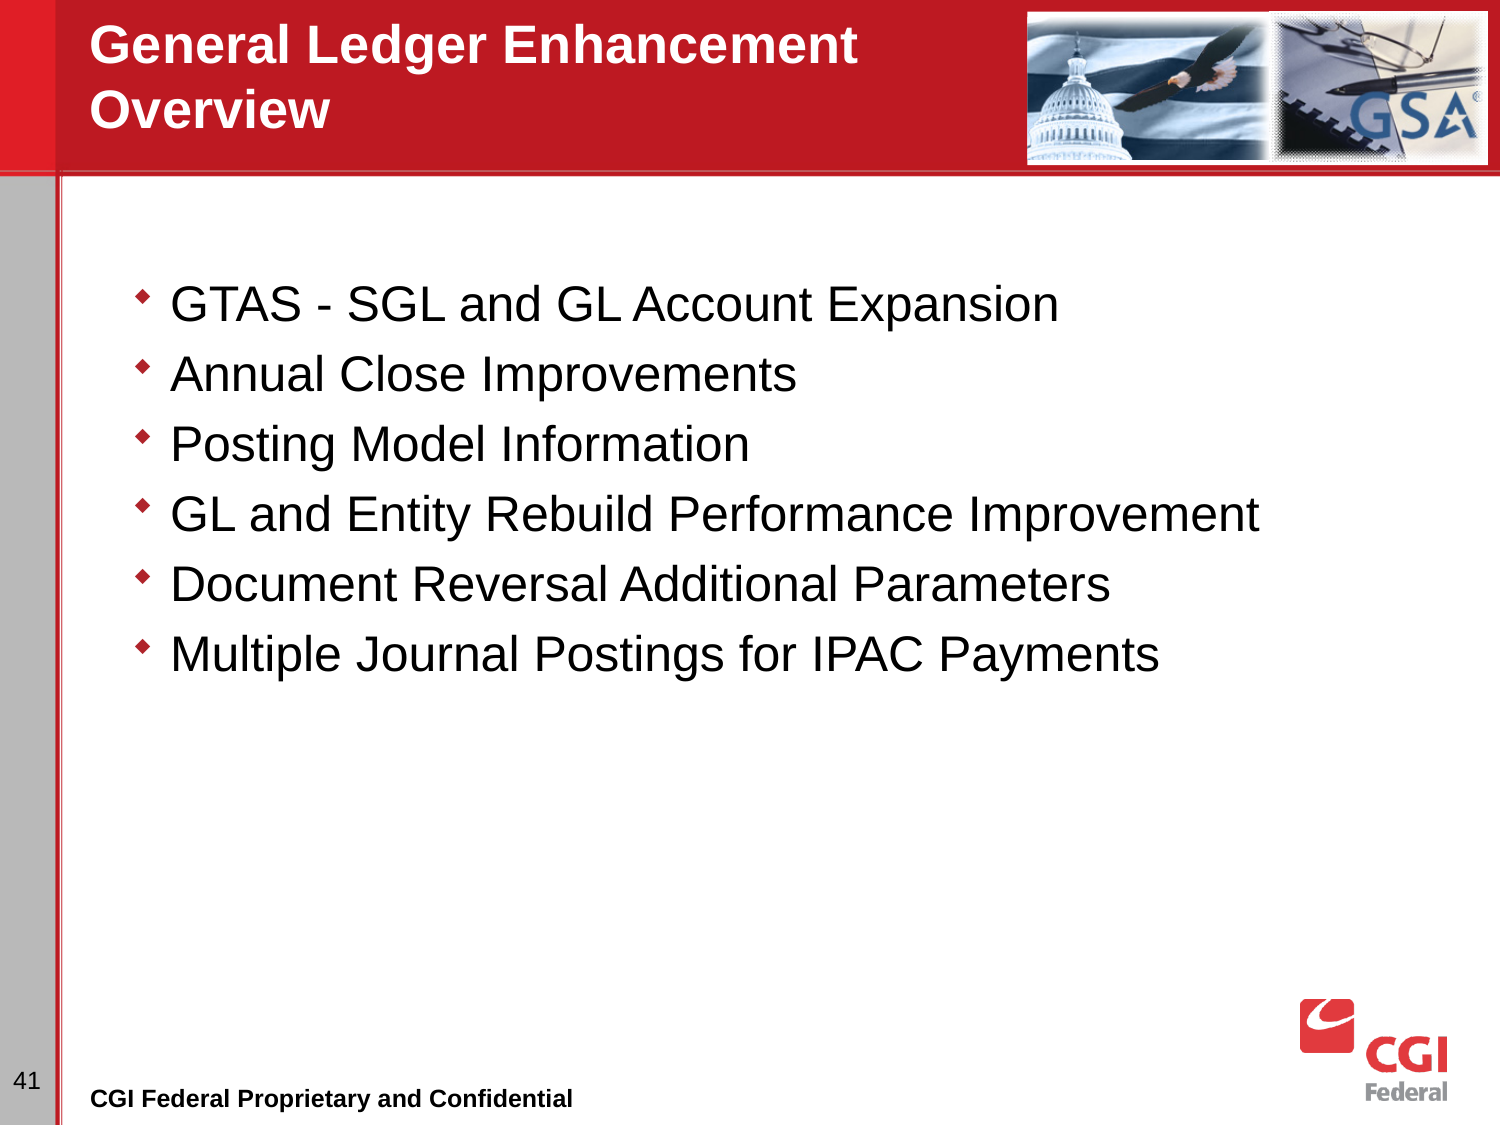

# General Ledger Enhancement Overview
GTAS - SGL and GL Account Expansion
Annual Close Improvements
Posting Model Information
GL and Entity Rebuild Performance Improvement
Document Reversal Additional Parameters
Multiple Journal Postings for IPAC Payments

41
CGI Federal Proprietary and Confidential